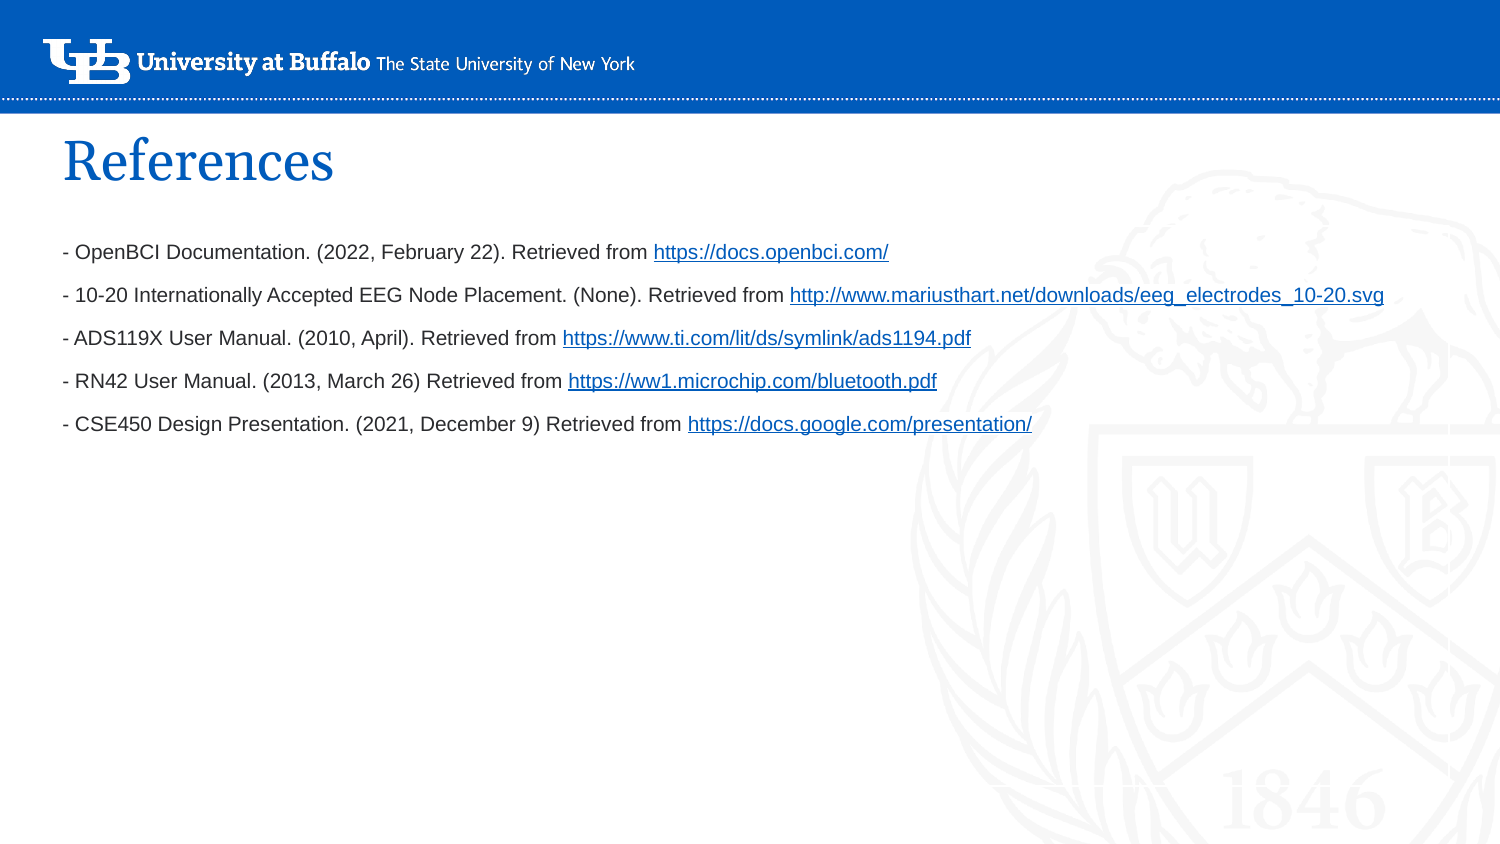

# References
- OpenBCI Documentation. (2022, February 22). Retrieved from https://docs.openbci.com/
- 10-20 Internationally Accepted EEG Node Placement. (None). Retrieved from http://www.mariusthart.net/downloads/eeg_electrodes_10-20.svg
- ADS119X User Manual. (2010, April). Retrieved from https://www.ti.com/lit/ds/symlink/ads1194.pdf
- RN42 User Manual. (2013, March 26) Retrieved from https://ww1.microchip.com/bluetooth.pdf
- CSE450 Design Presentation. (2021, December 9) Retrieved from https://docs.google.com/presentation/